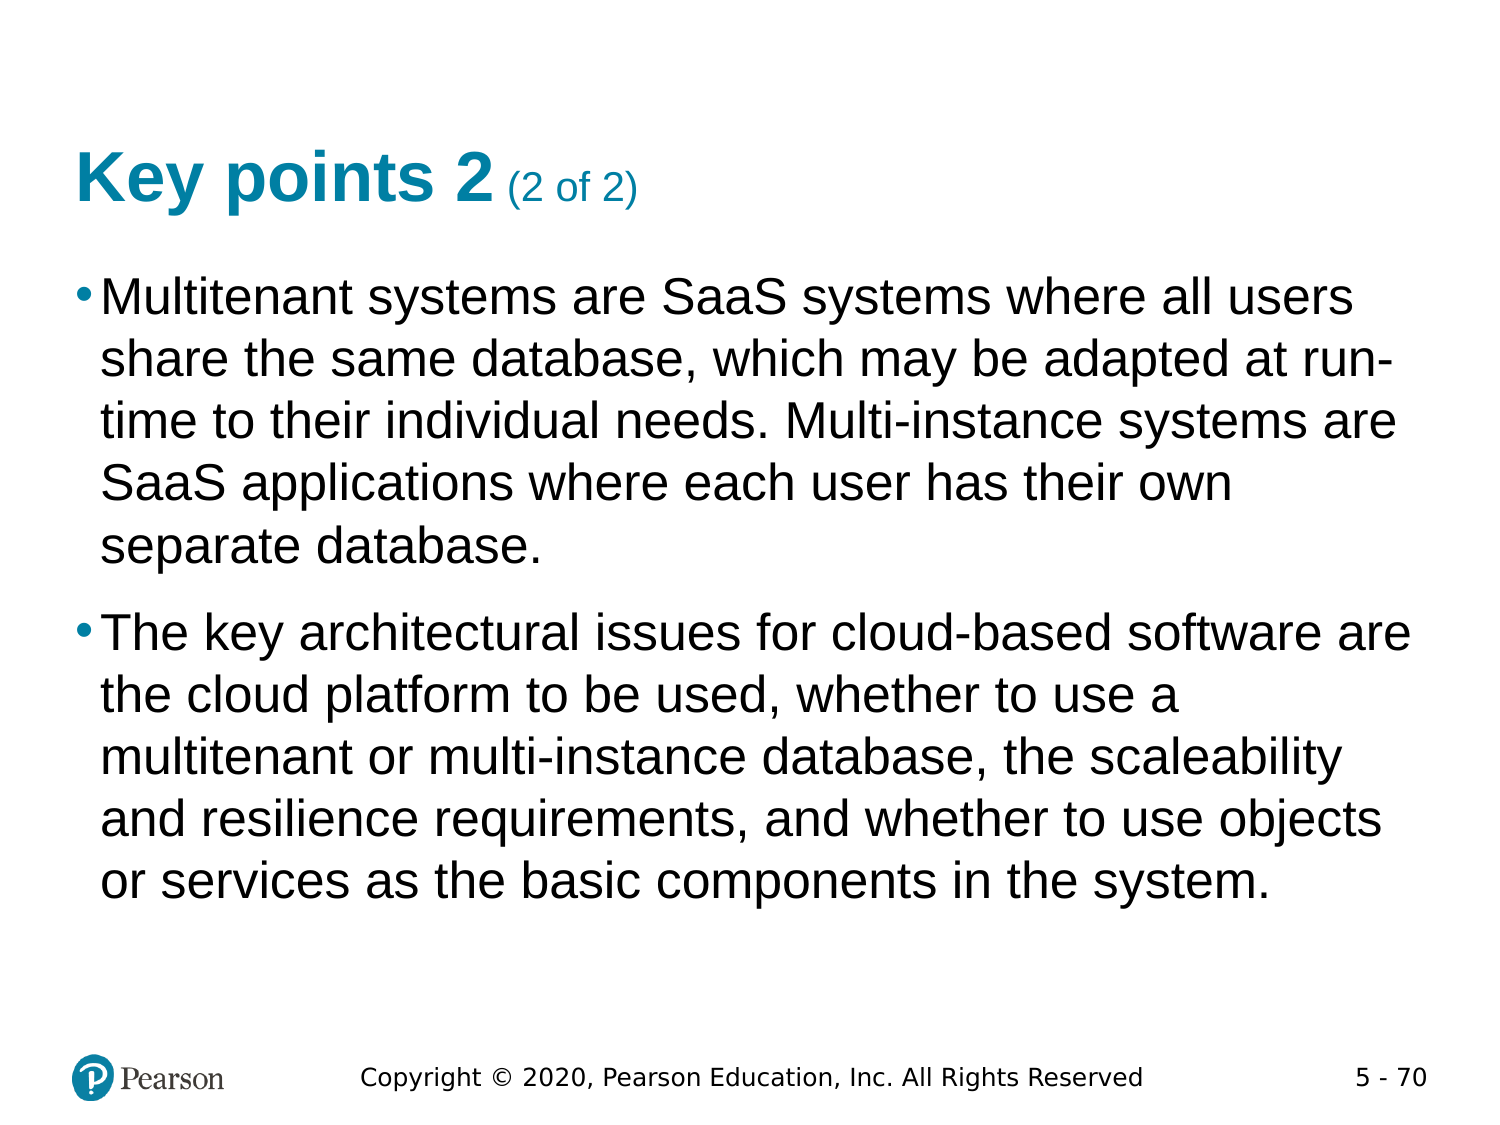

# Key points 2 (2 of 2)
Multitenant systems are SaaS systems where all users share the same database, which may be adapted at run-time to their individual needs. Multi-instance systems are SaaS applications where each user has their own separate database.
The key architectural issues for cloud-based software are the cloud platform to be used, whether to use a multitenant or multi-instance database, the scaleability and resilience requirements, and whether to use objects or services as the basic components in the system.